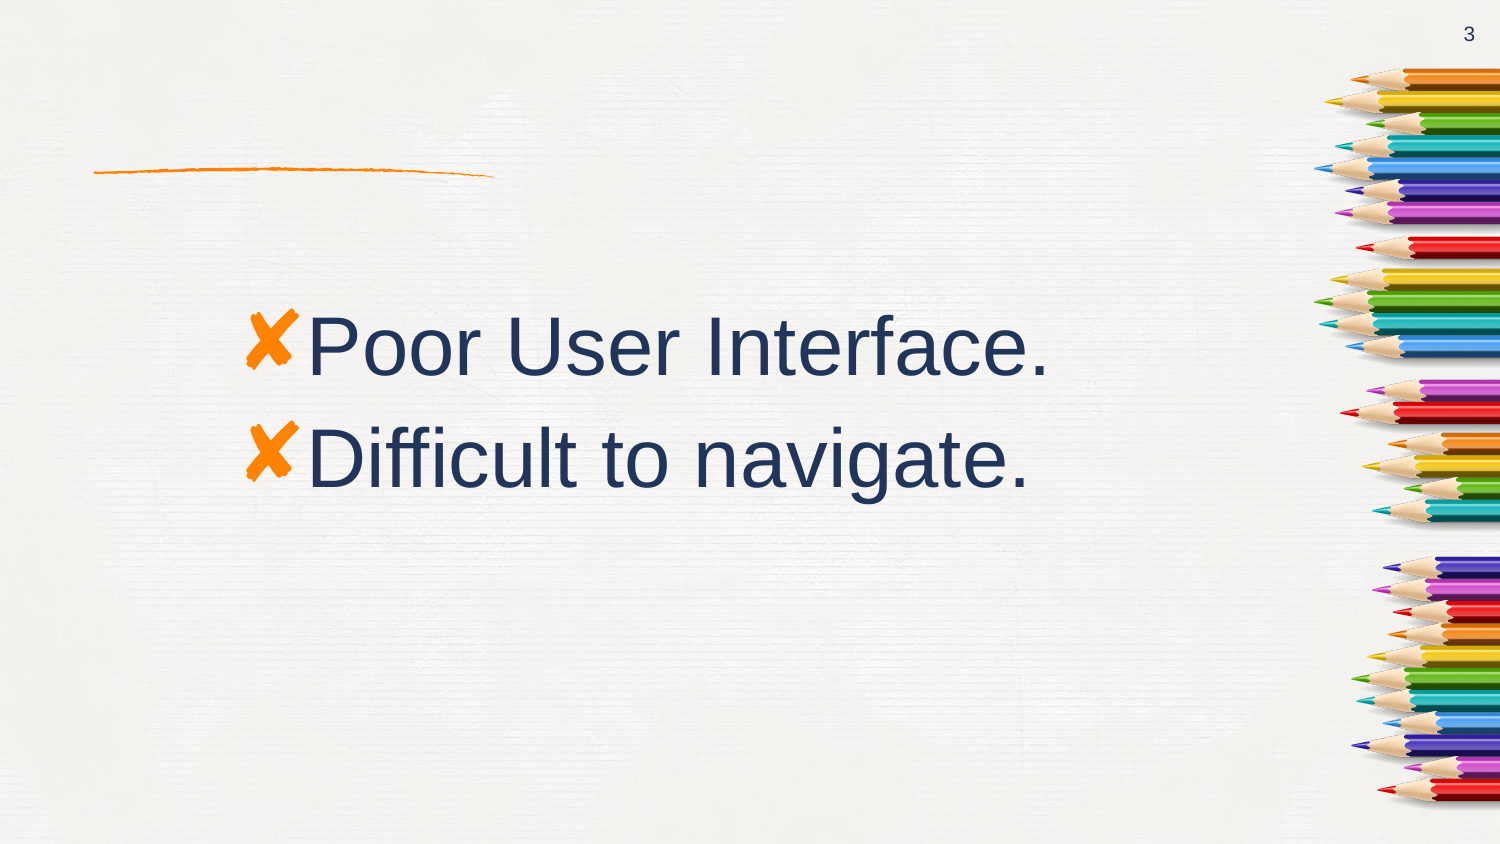

3
Poor User Interface.
Difficult to navigate.